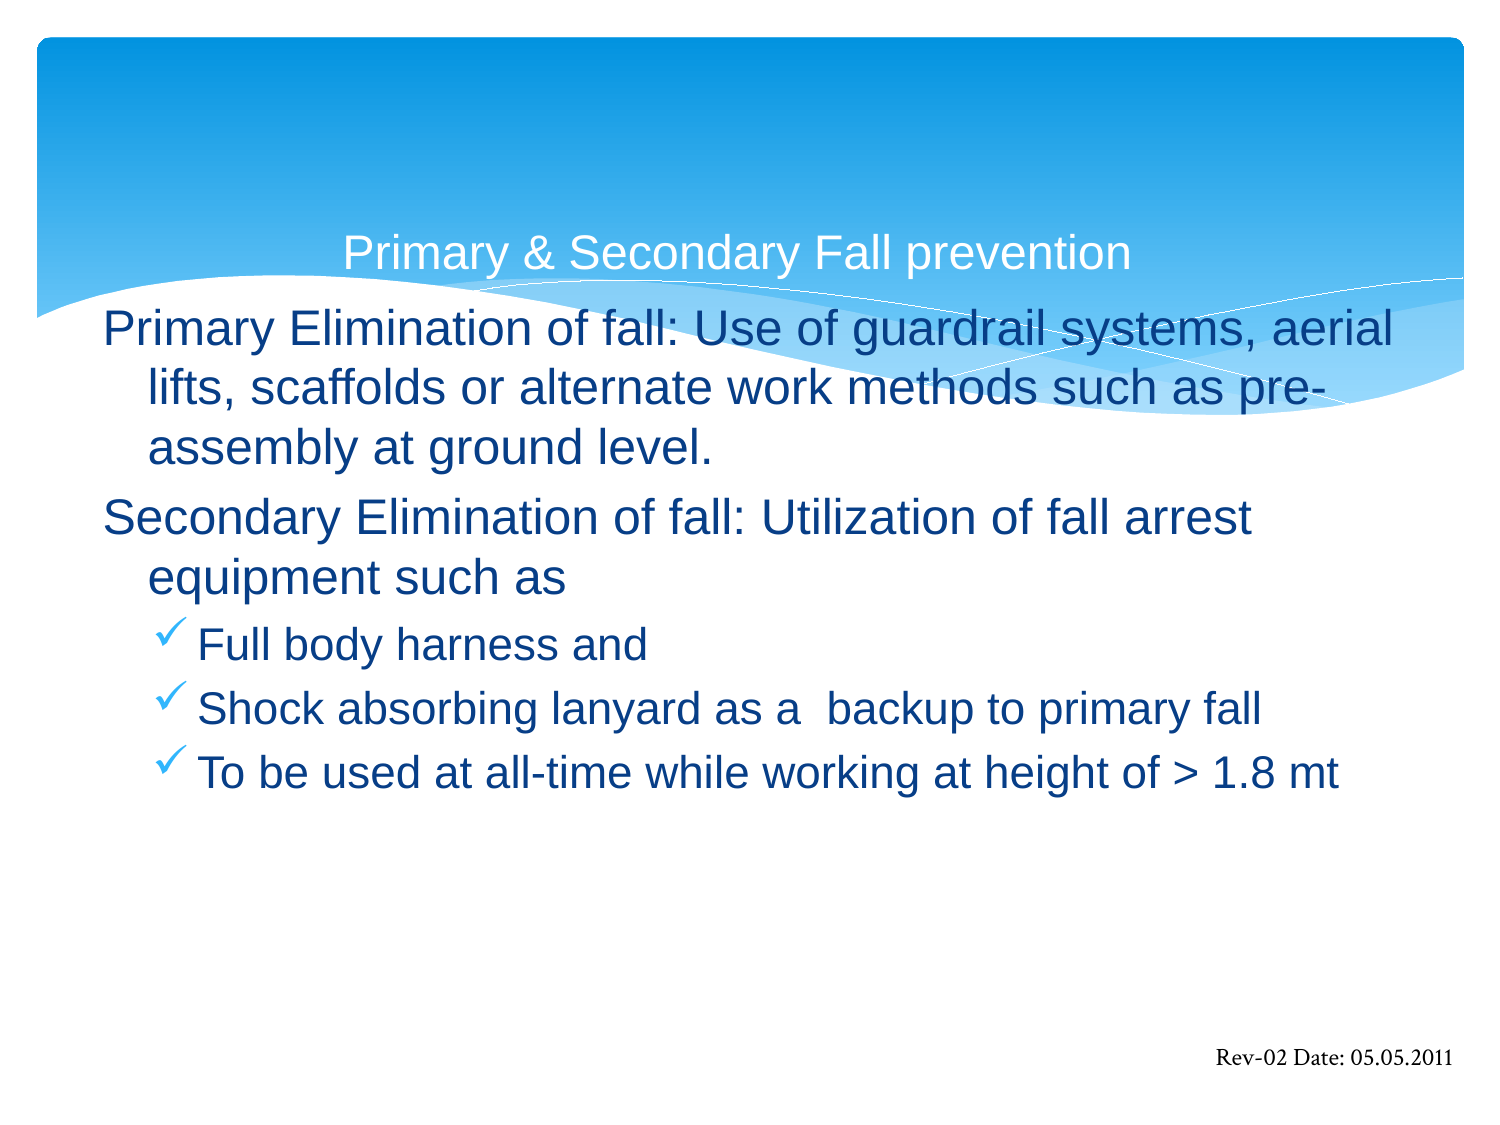

# Primary & Secondary Fall prevention
Primary Elimination of fall: Use of guardrail systems, aerial lifts, scaffolds or alternate work methods such as pre-assembly at ground level.
Secondary Elimination of fall: Utilization of fall arrest equipment such as
Full body harness and
Shock absorbing lanyard as a  backup to primary fall
To be used at all-time while working at height of > 1.8 mt
Rev-02 Date: 05.05.2011